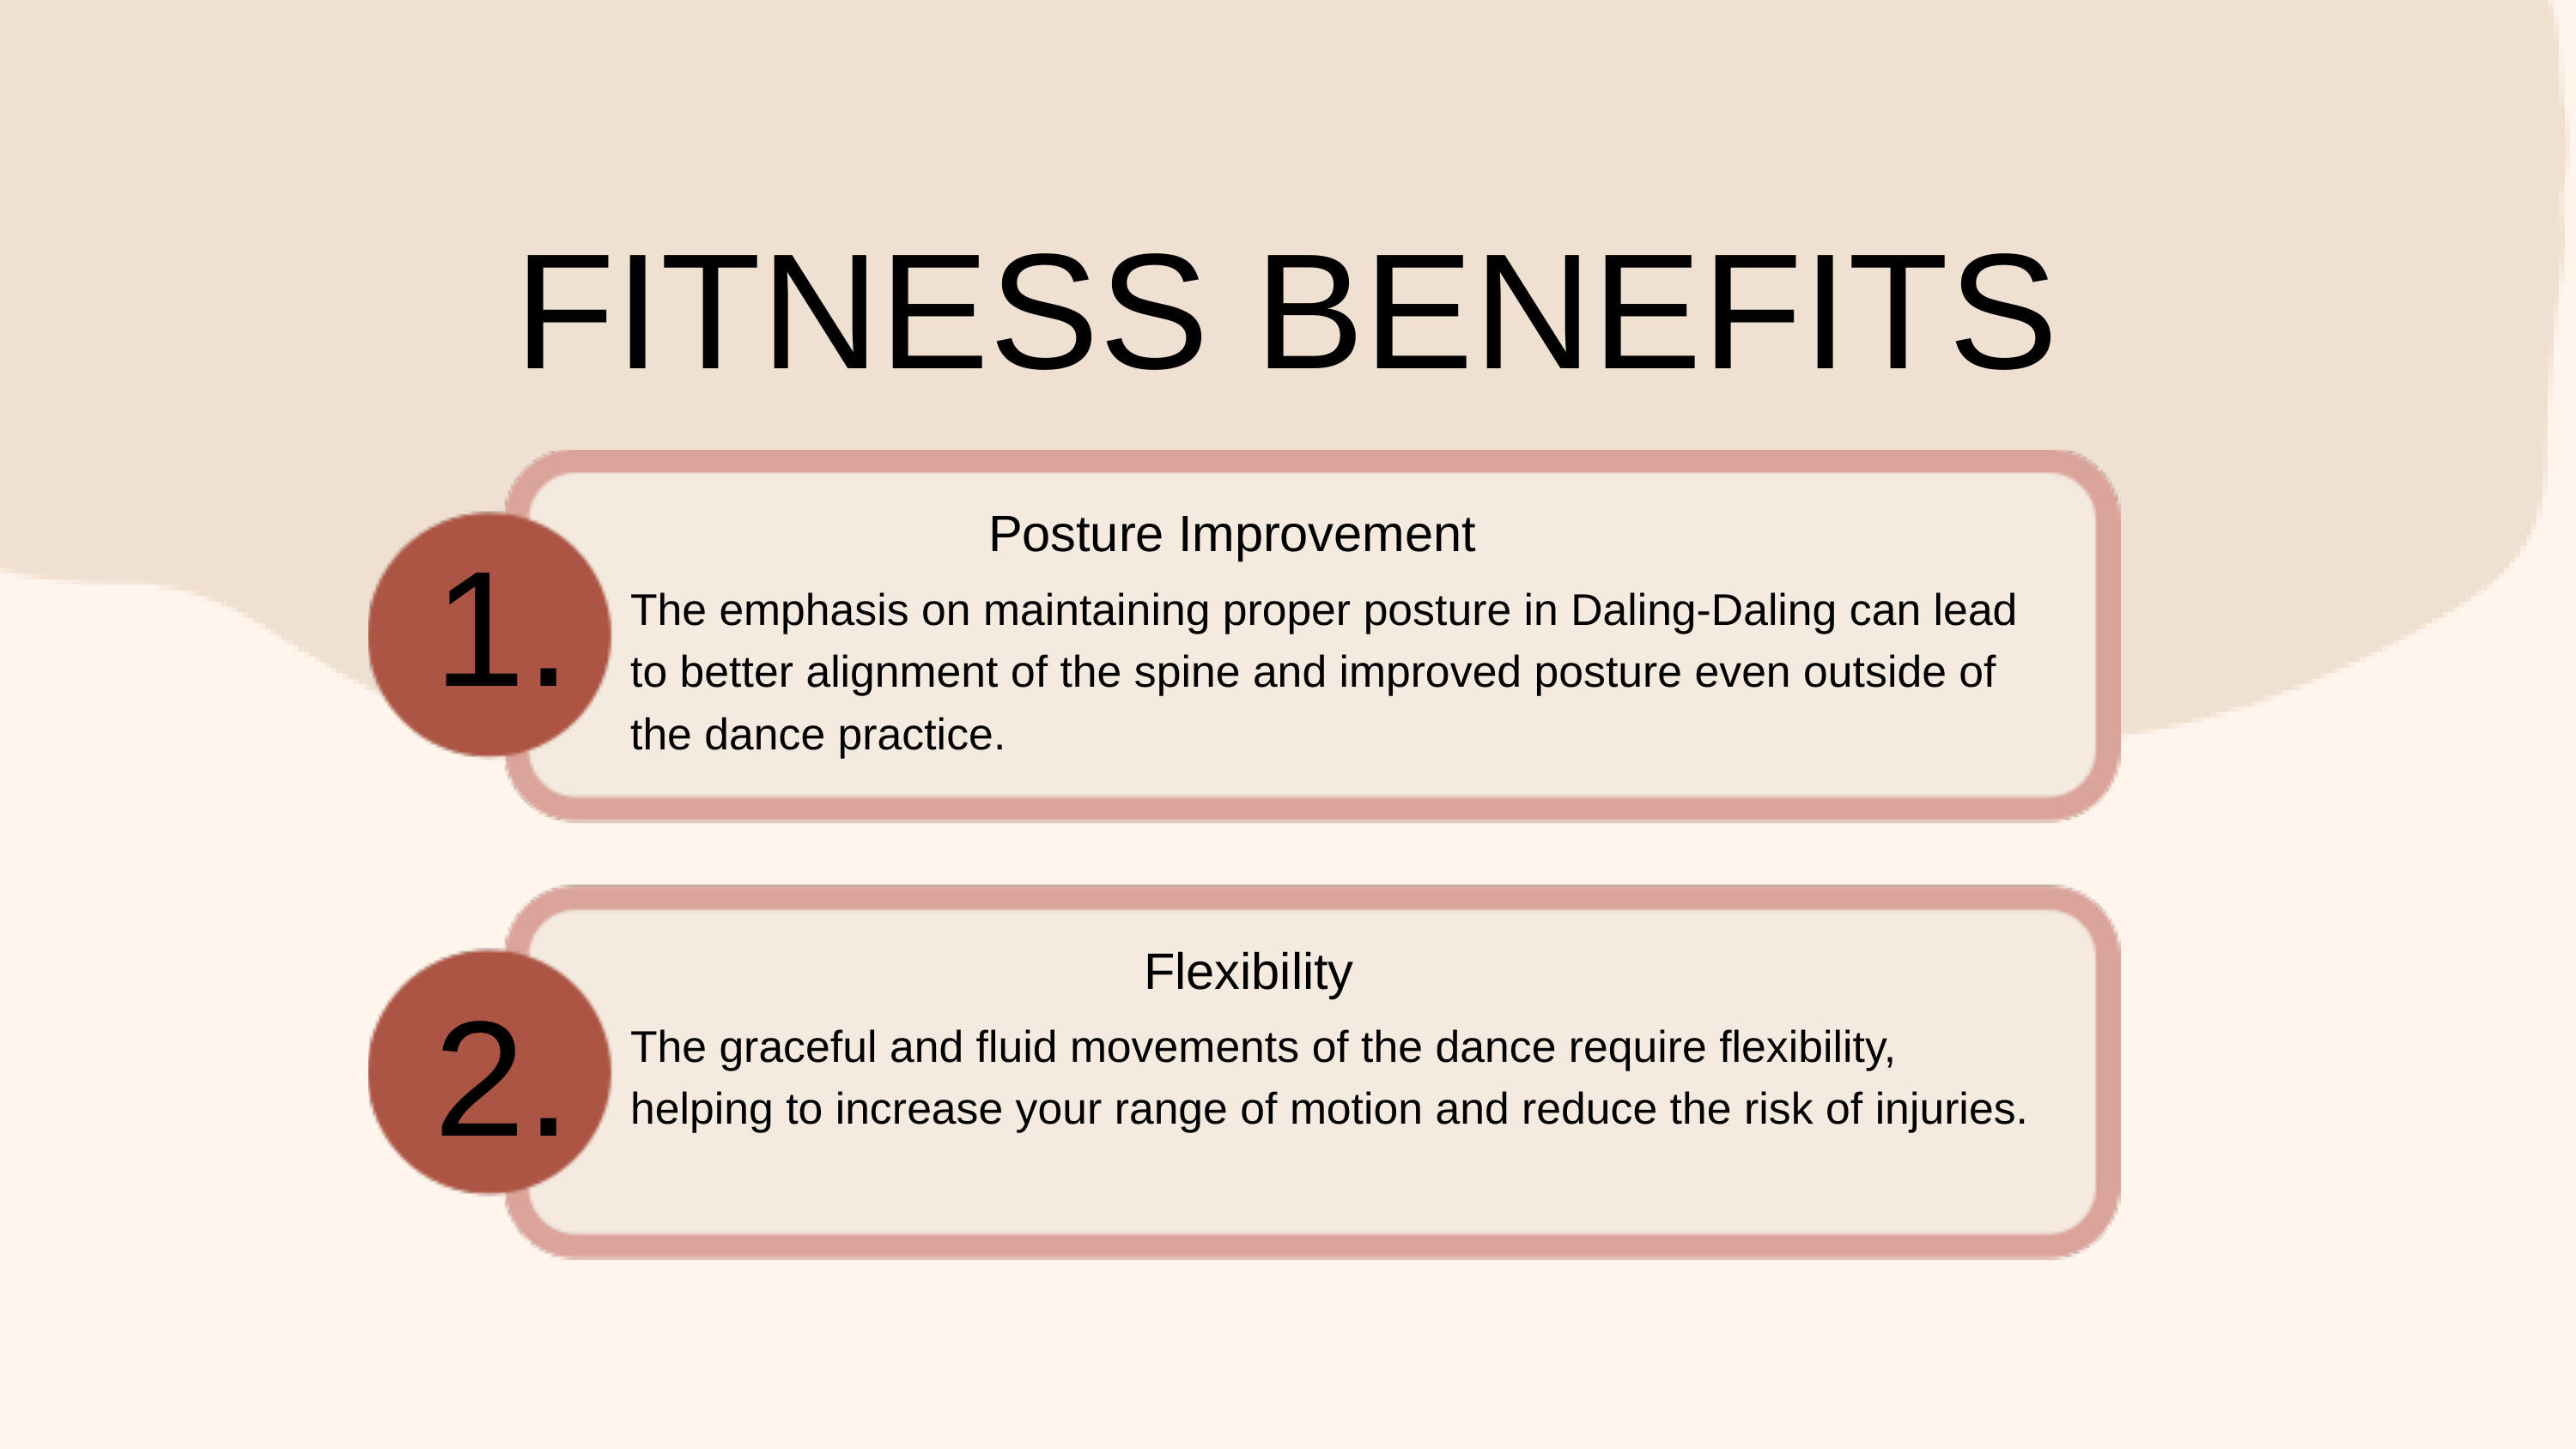

FITNESS BENEFITS

1.
Posture Improvement
The emphasis on maintaining proper posture in Daling-Daling can lead to better alignment of the spine and improved posture even outside of the dance practice.
           Flexibility
The graceful and fluid movements of the dance require flexibility, helping to increase your range of motion and reduce the risk of injuries.
2.